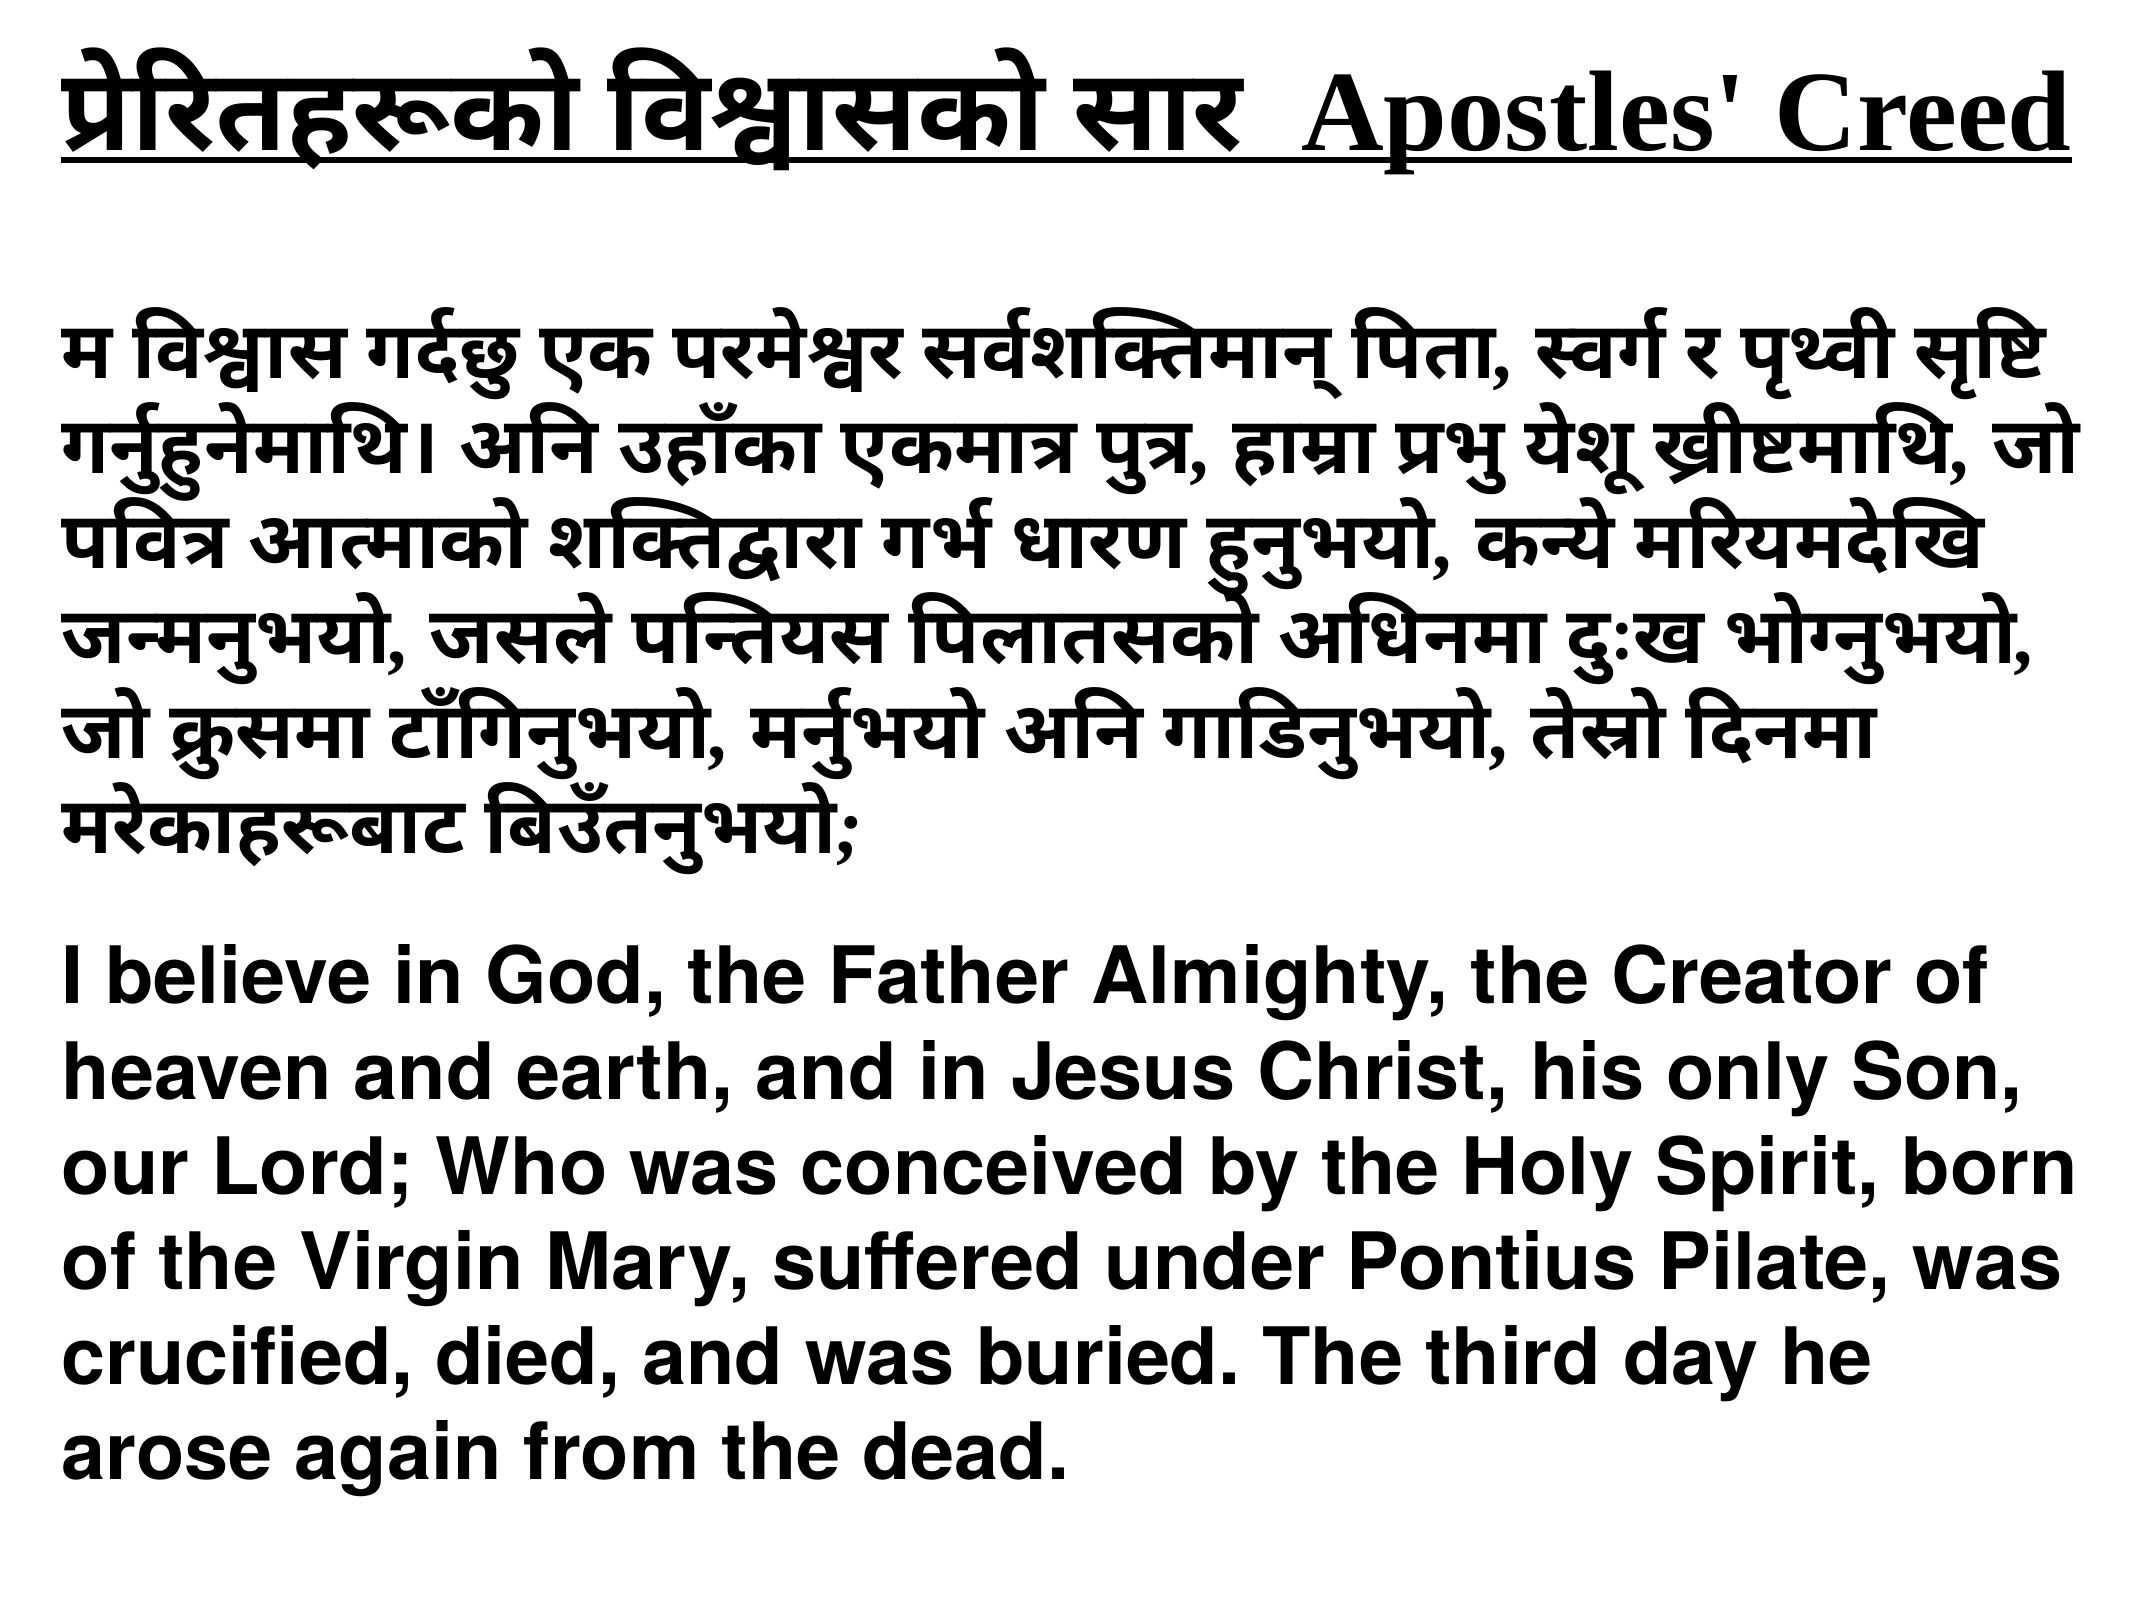

प्रेरितहरूको विश्वासको सार  Apostles' Creed
म विश्वास गर्दछु एक परमेश्वर सर्वशक्तिमान् पिता, स्वर्ग र पृथ्वी सृष्टि गर्नुहुनेमाथि। अनि उहाँका एकमात्र पुत्र, हाम्रा प्रभु येशू ख्रीष्टमाथि, जो पवित्र आत्माको शक्तिद्वारा गर्भ धारण हुनुभयो, कन्ये मरियमदेखि जन्मनुभयो, जसले पन्तियस पिलातसको अधिनमा दुःख भोग्नुभयो, जो क्रुसमा टाँगिनुभयो, मर्नुभयो अनि गाडिनुभयो, तेस्रो दिनमा मरेकाहरूबाट बिउँतनुभयो;

I believe in God, the Father Almighty, the Creator of heaven and earth, and in Jesus Christ, his only Son, our Lord; Who was conceived by the Holy Spirit, born of the Virgin Mary, suffered under Pontius Pilate, was crucified, died, and was buried. The third day he arose again from the dead.